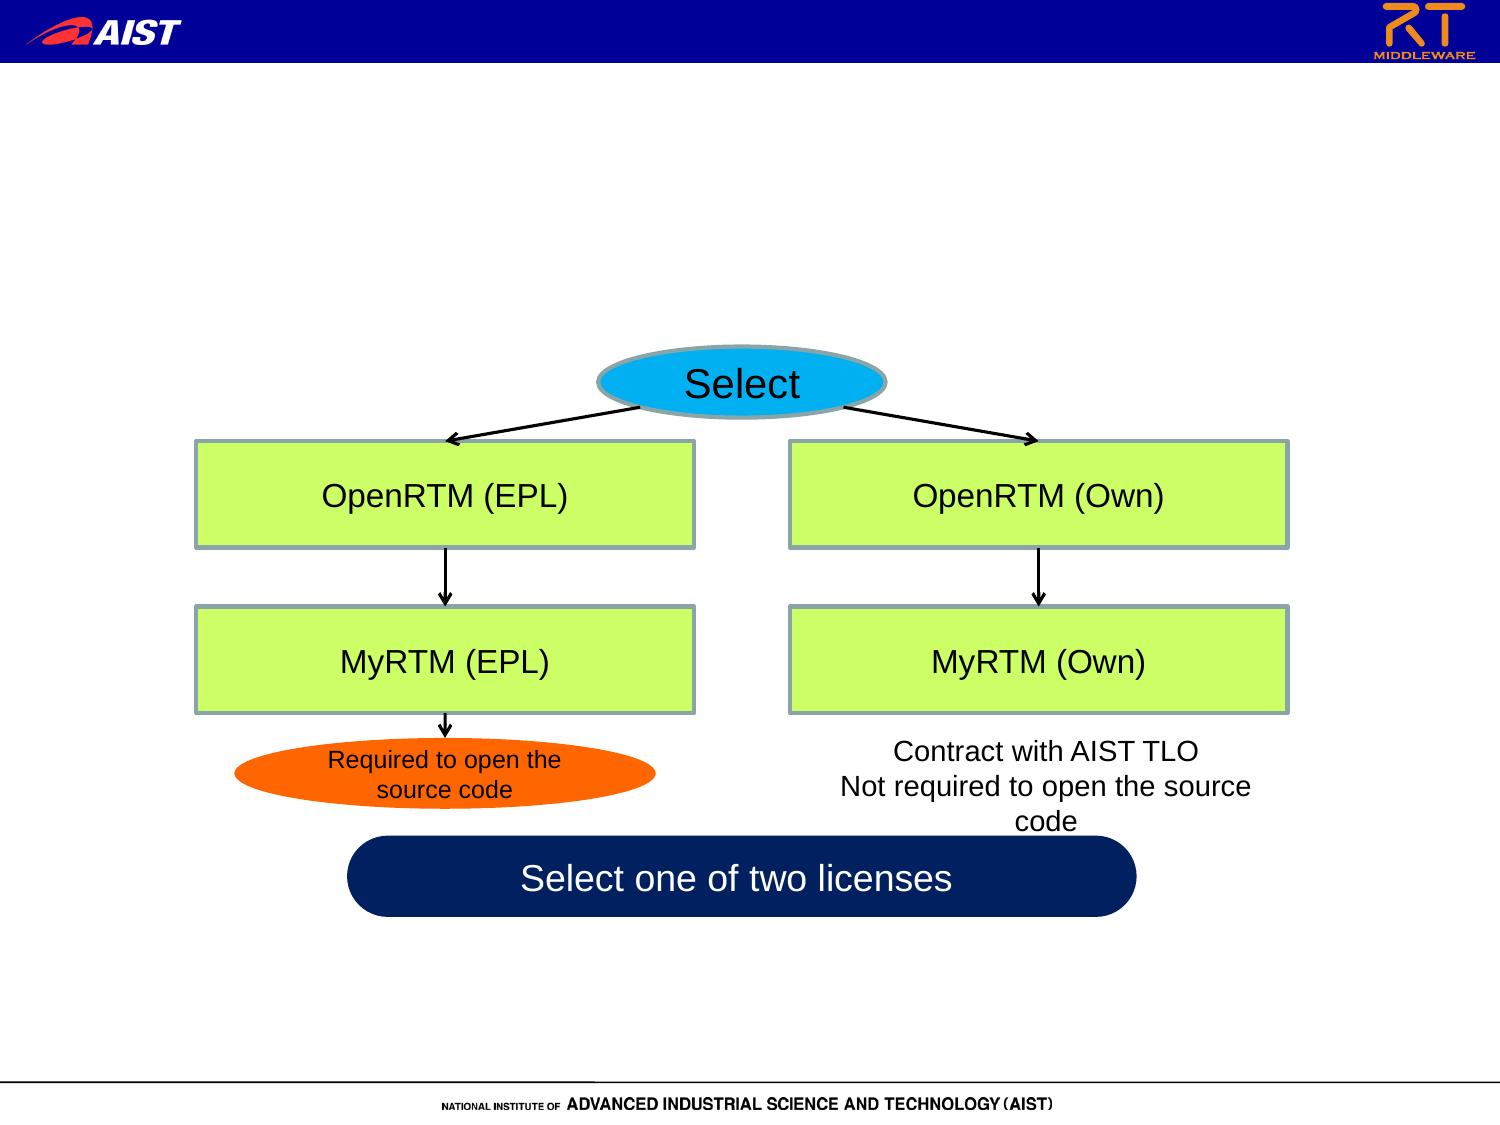

Select
OpenRTM (EPL)
OpenRTM (Own)
MyRTM (EPL)
MyRTM (Own)
Contract with AIST TLO
Not required to open the source code
Required to open the source code
Select one of two licenses